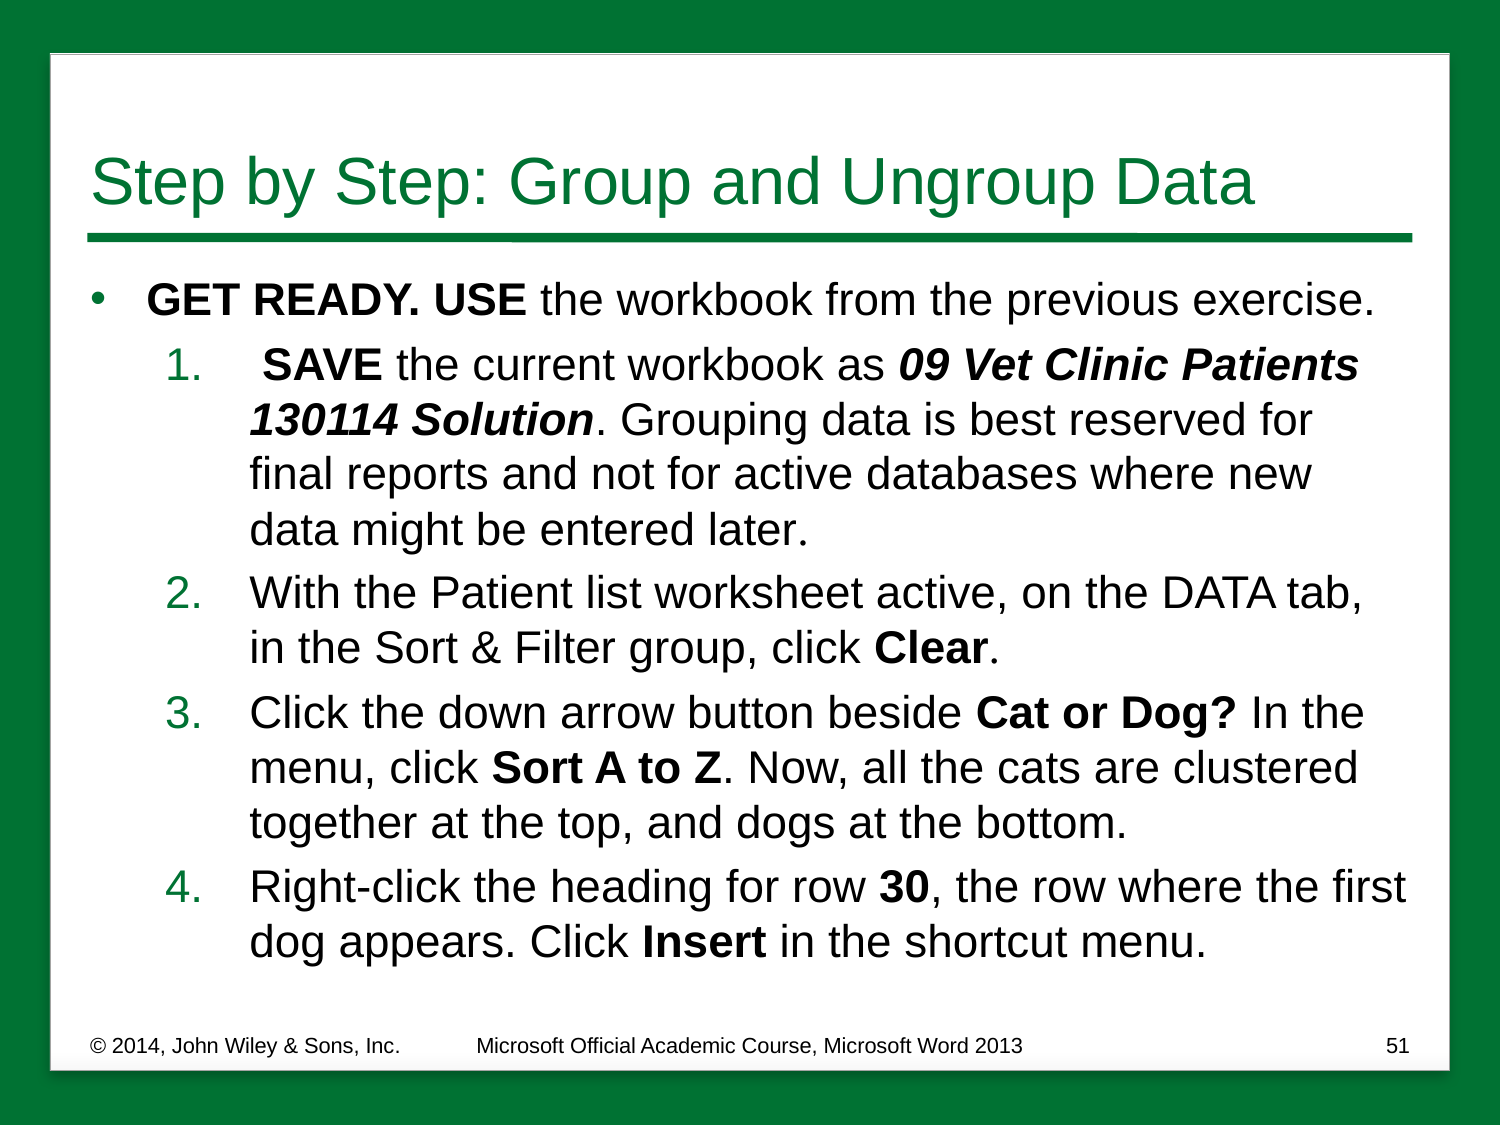

# Step by Step: Group and Ungroup Data
GET READY. USE the workbook from the previous exercise.
 SAVE the current workbook as 09 Vet Clinic Patients 130114 Solution. Grouping data is best reserved for final reports and not for active databases where new data might be entered later.
With the Patient list worksheet active, on the DATA tab, in the Sort & Filter group, click Clear.
Click the down arrow button beside Cat or Dog? In the menu, click Sort A to Z. Now, all the cats are clustered together at the top, and dogs at the bottom.
Right-click the heading for row 30, the row where the first dog appears. Click Insert in the shortcut menu.

© 2014, John Wiley & Sons, Inc.
Microsoft Official Academic Course, Microsoft Word 2013
51